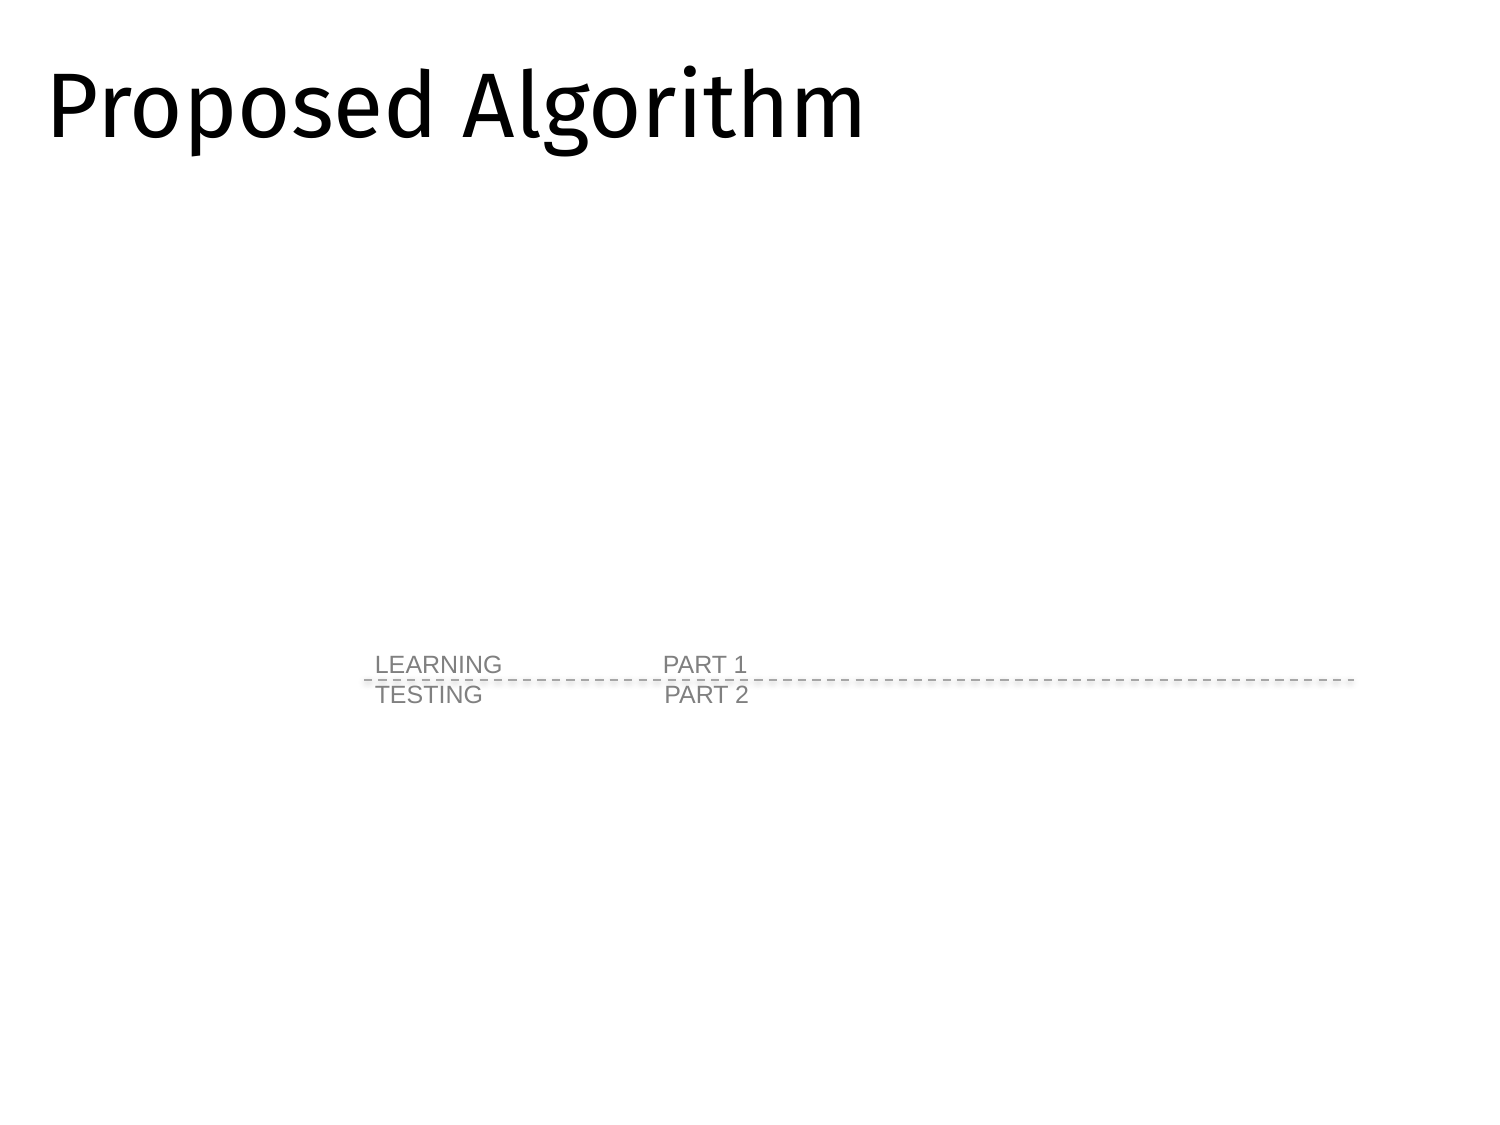

Proposed Algorithm
LEARNING                       PART 1
TESTING                          PART 2